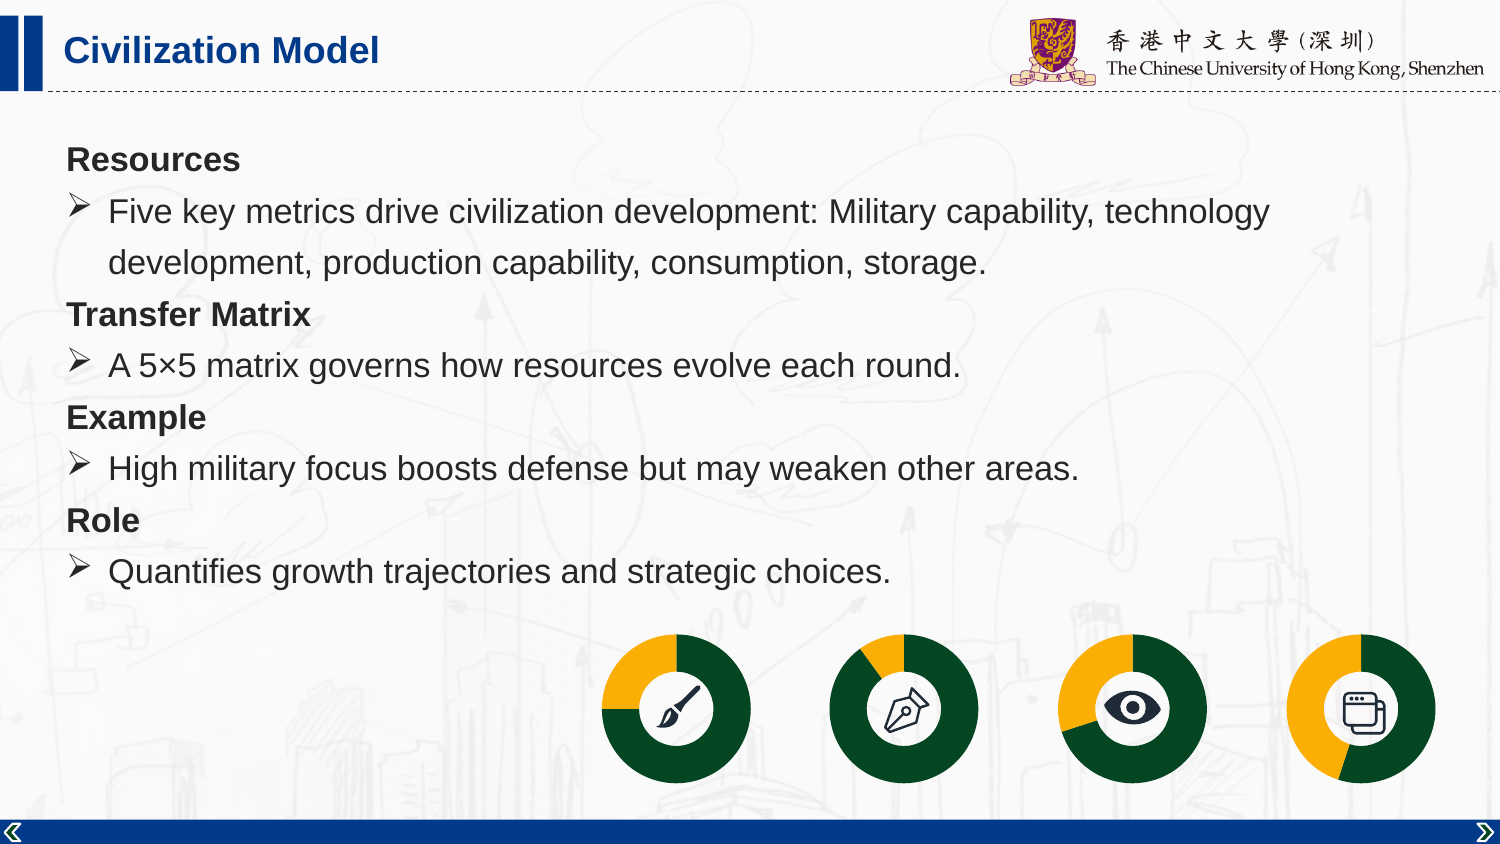

Civilization Model
Resources
Five key metrics drive civilization development: Military capability, technology development, production capability, consumption, storage.
Transfer Matrix
A 5×5 matrix governs how resources evolve each round.
Example
High military focus boosts defense but may weaken other areas.
Role
Quantifies growth trajectories and strategic choices.

### Chart

| Category | Sales |
|---|---|
| 1st Qtr | 75.0 |
| 2nd Qtr | 25.0 |

### Chart

| Category | Sales |
|---|---|
| 1st Qtr | 90.0 |
| 2nd Qtr | 10.0 |

### Chart

| Category | Sales |
|---|---|
| 1st Qtr | 70.0 |
| 2nd Qtr | 30.0 |

### Chart

| Category | Sales |
|---|---|
| 1st Qtr | 55.0 |
| 2nd Qtr | 45.0 |